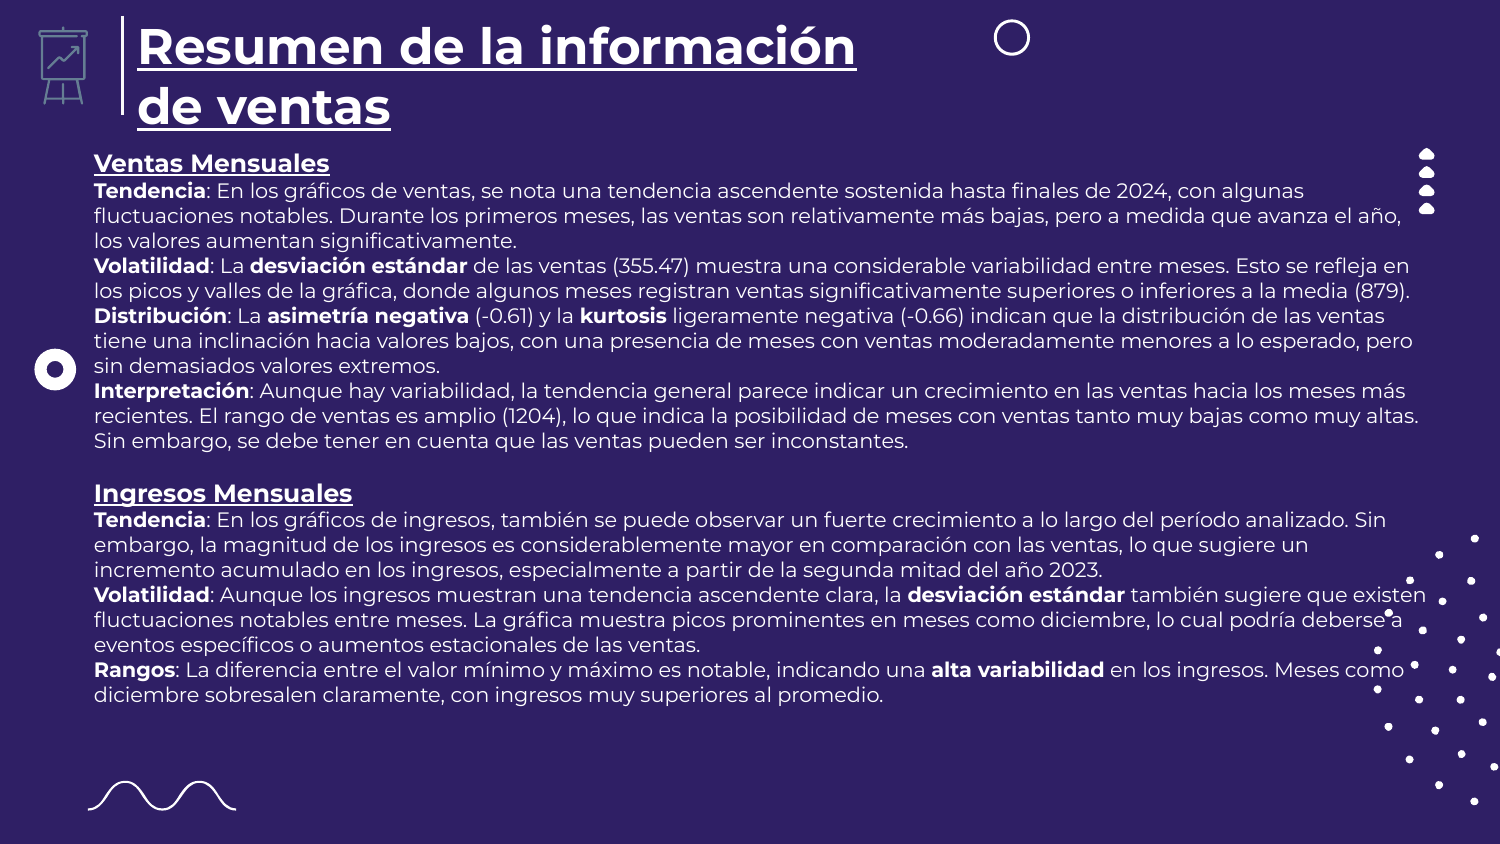

Resumen de la información de ventas

Ventas Mensuales
Tendencia: En los gráficos de ventas, se nota una tendencia ascendente sostenida hasta finales de 2024, con algunas fluctuaciones notables. Durante los primeros meses, las ventas son relativamente más bajas, pero a medida que avanza el año, los valores aumentan significativamente.
Volatilidad: La desviación estándar de las ventas (355.47) muestra una considerable variabilidad entre meses. Esto se refleja en los picos y valles de la gráfica, donde algunos meses registran ventas significativamente superiores o inferiores a la media (879).
Distribución: La asimetría negativa (-0.61) y la kurtosis ligeramente negativa (-0.66) indican que la distribución de las ventas tiene una inclinación hacia valores bajos, con una presencia de meses con ventas moderadamente menores a lo esperado, pero sin demasiados valores extremos.
Interpretación: Aunque hay variabilidad, la tendencia general parece indicar un crecimiento en las ventas hacia los meses más recientes. El rango de ventas es amplio (1204), lo que indica la posibilidad de meses con ventas tanto muy bajas como muy altas. Sin embargo, se debe tener en cuenta que las ventas pueden ser inconstantes.

Ingresos Mensuales
Tendencia: En los gráficos de ingresos, también se puede observar un fuerte crecimiento a lo largo del período analizado. Sin embargo, la magnitud de los ingresos es considerablemente mayor en comparación con las ventas, lo que sugiere un incremento acumulado en los ingresos, especialmente a partir de la segunda mitad del año 2023.
Volatilidad: Aunque los ingresos muestran una tendencia ascendente clara, la desviación estándar también sugiere que existen fluctuaciones notables entre meses. La gráfica muestra picos prominentes en meses como diciembre, lo cual podría deberse a eventos específicos o aumentos estacionales de las ventas.
Rangos: La diferencia entre el valor mínimo y máximo es notable, indicando una alta variabilidad en los ingresos. Meses como diciembre sobresalen claramente, con ingresos muy superiores al promedio.